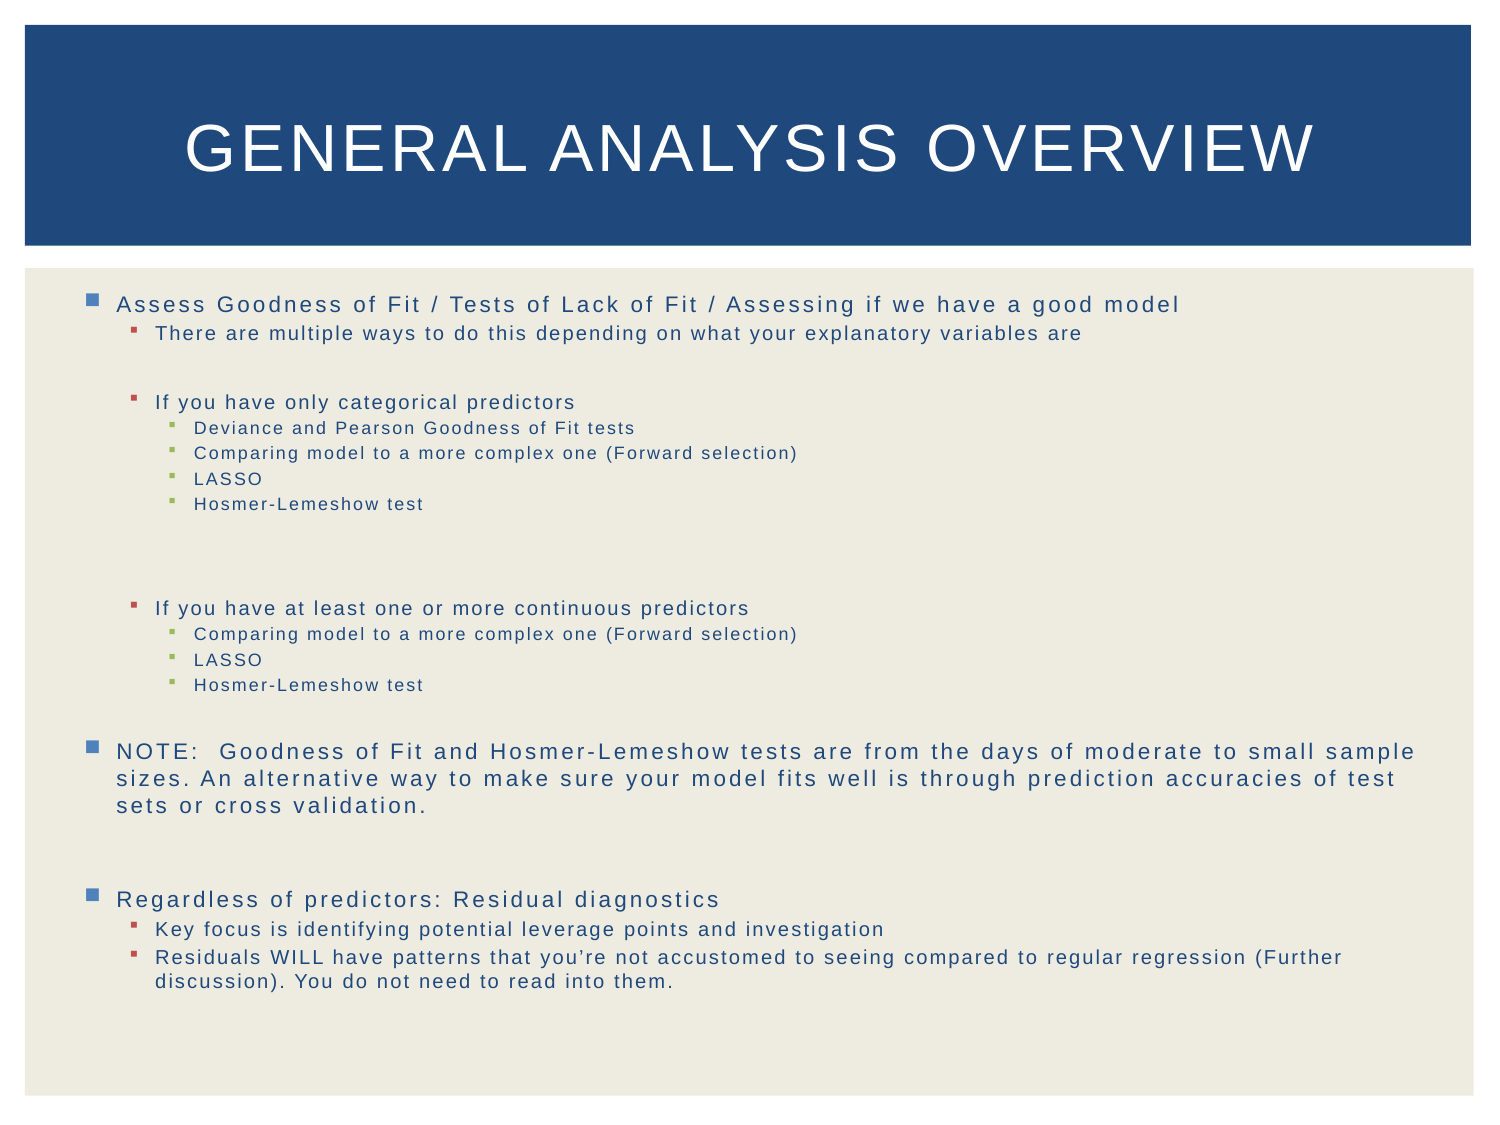

# General Analysis overview
Assess Goodness of Fit / Tests of Lack of Fit / Assessing if we have a good model
There are multiple ways to do this depending on what your explanatory variables are

If you have only categorical predictors
Deviance and Pearson Goodness of Fit tests
Comparing model to a more complex one (Forward selection)
LASSO
Hosmer-Lemeshow test

If you have at least one or more continuous predictors
Comparing model to a more complex one (Forward selection)
LASSO
Hosmer-Lemeshow test

NOTE:  Goodness of Fit and Hosmer-Lemeshow tests are from the days of moderate to small sample sizes. An alternative way to make sure your model fits well is through prediction accuracies of test sets or cross validation.

Regardless of predictors: Residual diagnostics
Key focus is identifying potential leverage points and investigation
Residuals WILL have patterns that you’re not accustomed to seeing compared to regular regression (Further discussion). You do not need to read into them.